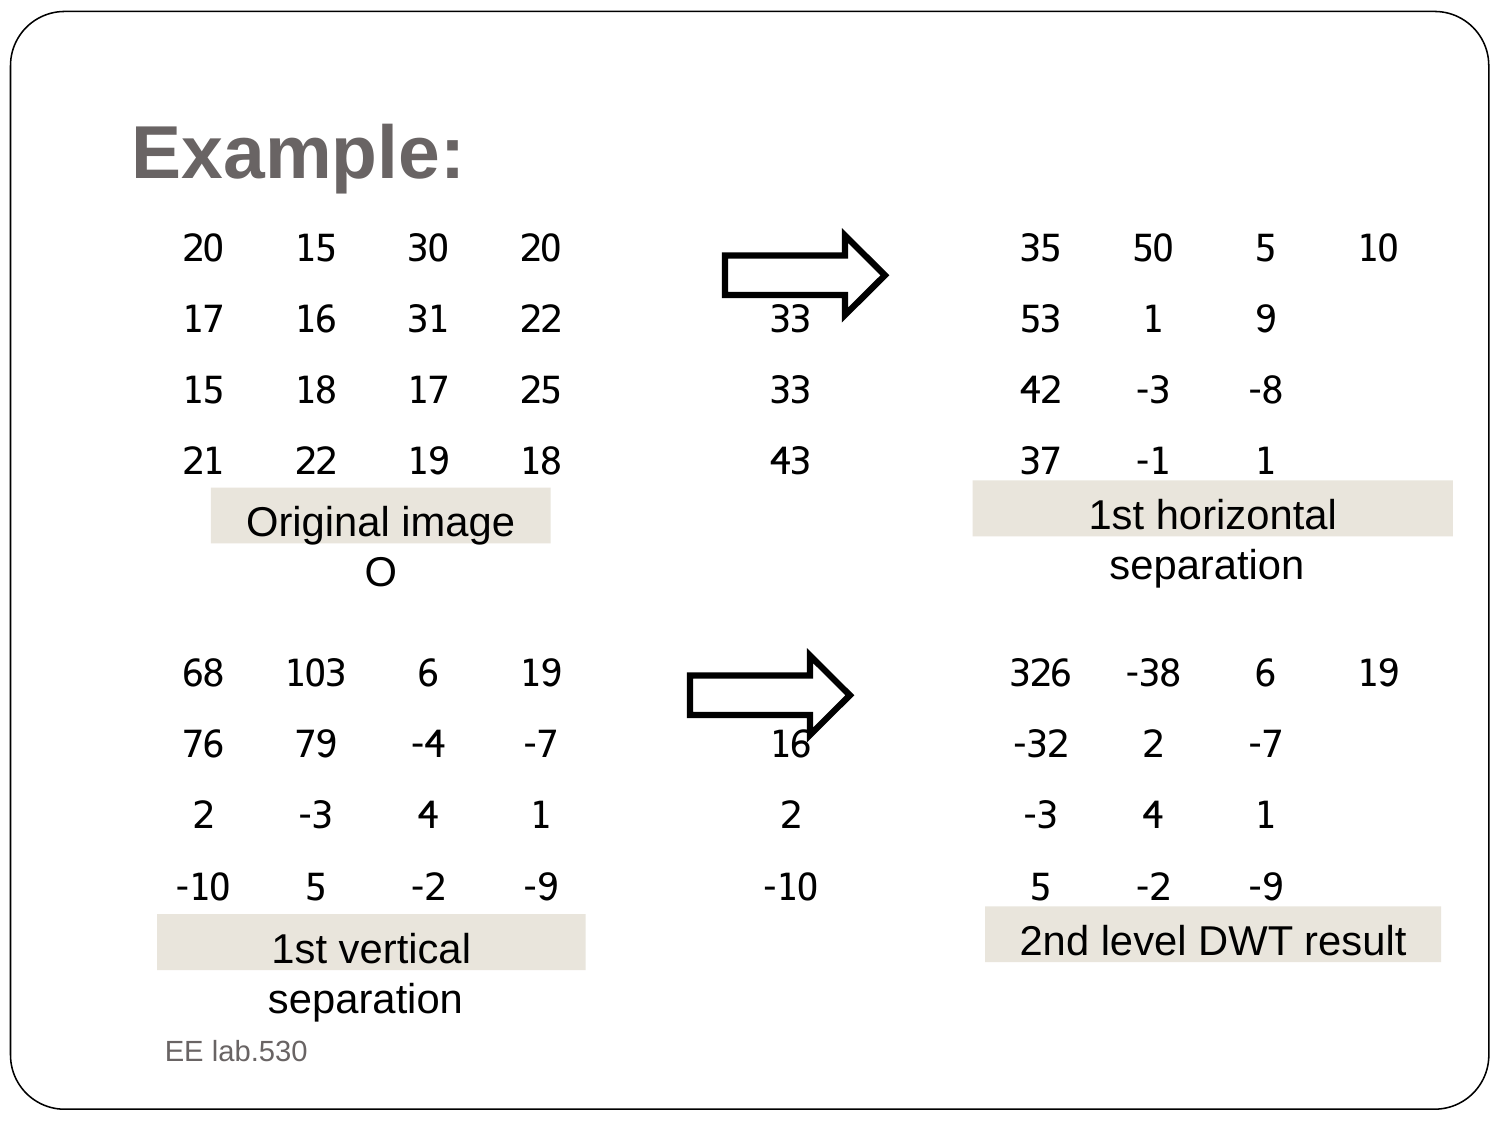

Example:
| 20 | 15 | 30 | 20 |  | 35 | 50 | 5 | 10 |
| --- | --- | --- | --- | --- | --- | --- | --- | --- |
| 17 | 16 | 31 | 22 | 33 | 53 | 1 | 9 |  |
| 15 | 18 | 17 | 25 | 33 | 42 | -3 | -8 |  |
| 21 | 22 | 19 | 18 | 43 | 37 | -1 | 1 |  |

1st horizontal separation
Original image O
| 68 | 103 | 6 | 19 |  | 326 | -38 | 6 | 19 |
| --- | --- | --- | --- | --- | --- | --- | --- | --- |
| 76 | 79 | -4 | -7 | 16 | -32 | 2 | -7 |  |
| 2 | -3 | 4 | 1 | 2 | -3 | 4 | 1 |  |
| -10 | 5 | -2 | -9 | -10 | 5 | -2 | -9 |  |

2nd level DWT result

1st vertical separation
EE lab.530